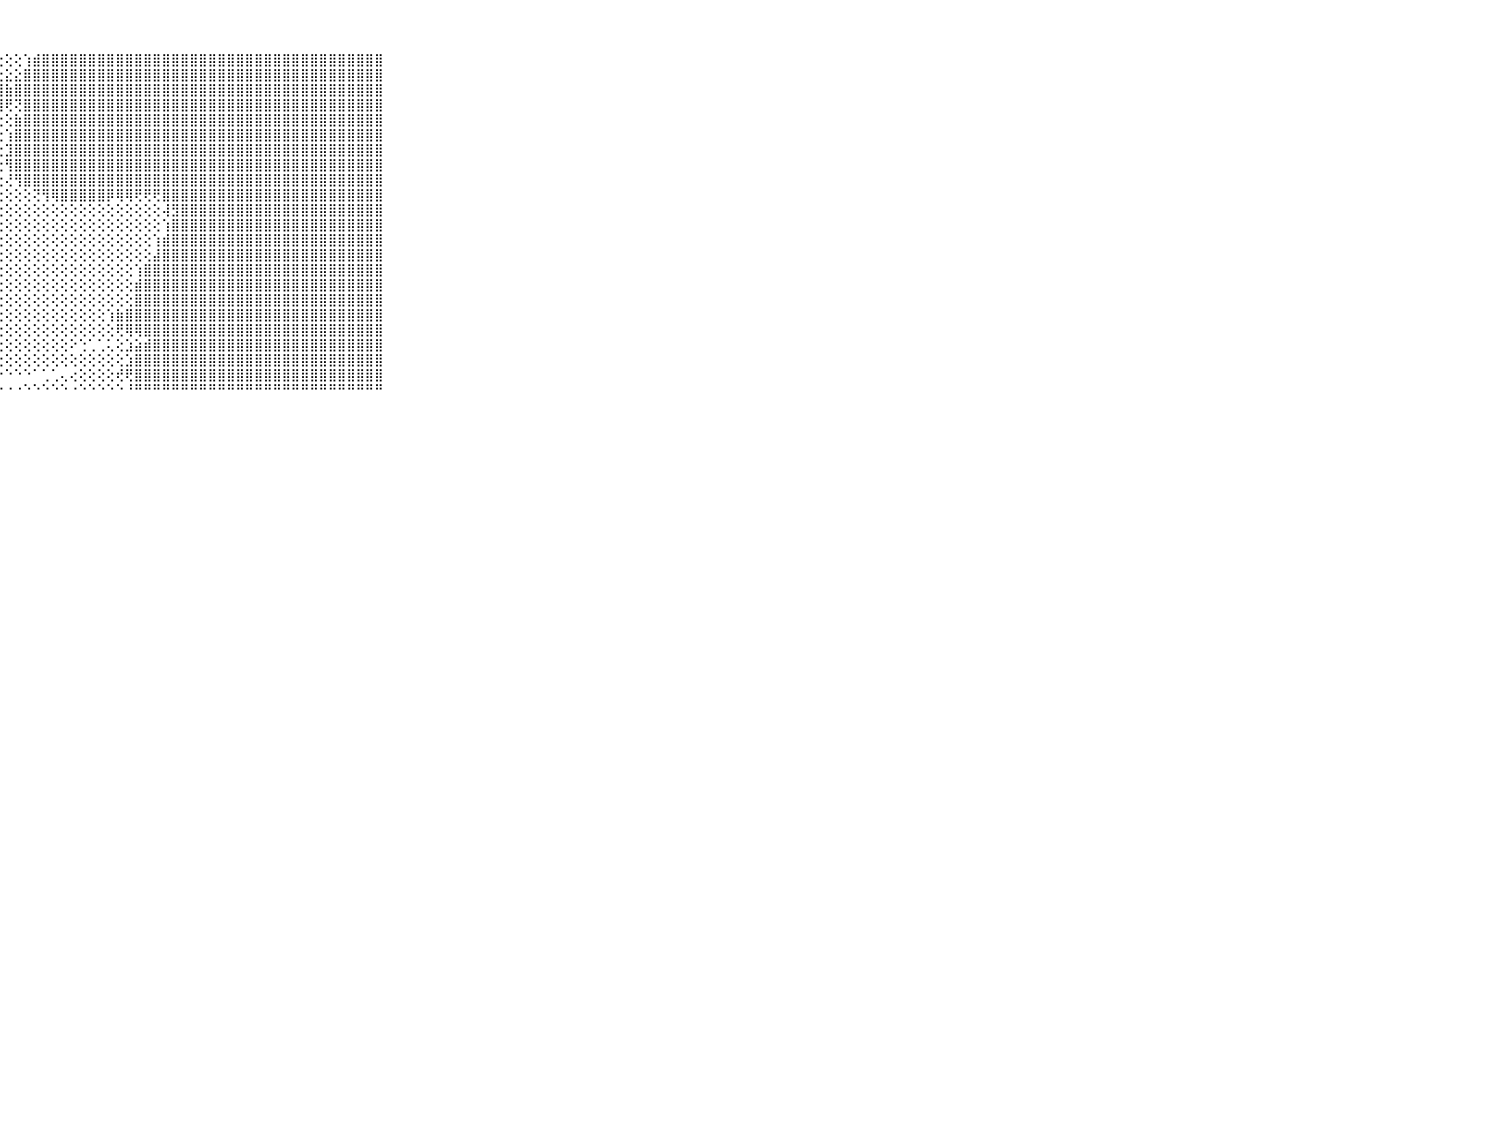

⠀⠀⠀⠀⠀⠀⠀⠀⠀⠀⠀⣿⣿⣿⣿⣿⣿⣿⣿⣿⣿⣿⣿⣿⡿⢏⢕⢕⢕⢕⢱⣾⣿⣿⣿⣿⣿⣿⣿⣿⣿⣿⣿⣿⣿⣿⣿⣿⣿⣿⣿⣿⣿⣿⣿⣿⣿⣿⣿⣿⣿⣿⣿⣿⣿⣿⣿⣿⣿⠀⠀⠀⠀⠀⠀⠀⠀⠀⠀⠀⠀
⠀⠀⠀⠀⠀⠀⠀⠀⠀⠀⠀⣿⣿⣿⣿⣿⣿⣿⣿⣿⣿⣿⣿⣏⡕⢕⡕⣕⣕⣕⣿⣿⣿⣿⣿⣿⣿⣿⣿⣿⣿⣿⣿⣿⣿⣿⣿⣿⣿⣿⣿⣿⣿⣿⣿⣿⣿⣿⣿⣿⣿⣿⣿⣿⣿⣿⣿⣿⣿⠀⠀⠀⠀⠀⠀⠀⠀⠀⠀⠀⠀
⠀⠀⠀⠀⠀⠀⠀⠀⠀⠀⠀⣿⣿⣿⣿⣿⣿⣿⣿⣿⣿⣿⣿⣿⣿⣹⣽⣿⣷⣿⣿⣿⣿⣿⣿⣿⣿⣿⣿⣿⣿⣿⣿⣿⣿⣿⣿⣿⣿⣿⣿⣿⣿⣿⣿⣿⣿⣿⣿⣿⣿⣿⣿⣿⣿⣿⣿⣿⣿⠀⠀⠀⠀⠀⠀⠀⠀⠀⠀⠀⠀
⠀⠀⠀⠀⠀⠀⠀⠀⠀⠀⠀⣿⣿⣿⣿⣿⣿⣿⣿⣿⣿⣿⣿⣿⣽⣿⣿⣿⢟⢝⣿⣿⣿⣿⣿⣿⣿⣿⣿⣿⣿⣿⣿⣿⣿⣿⣿⣿⣿⣿⣿⣿⣿⣿⣿⣿⣿⣿⣿⣿⣿⣿⣿⣿⣿⣿⣿⣿⣿⠀⠀⠀⠀⠀⠀⠀⠀⠀⠀⠀⠀
⠀⠀⠀⠀⠀⠀⠀⠀⠀⠀⠀⣿⣿⣿⣿⣿⣿⣿⣿⣿⣿⣿⣿⣿⣿⣿⡿⢕⢕⣷⣿⣿⣿⣿⣿⣿⣿⣿⣿⣿⣿⣿⣿⣿⣿⣿⣿⣿⣿⣿⣿⣿⣿⣿⣿⣿⣿⣿⣿⣿⣿⣿⣿⣿⣿⣿⣿⣿⣿⠀⠀⠀⠀⠀⠀⠀⠀⠀⠀⠀⠀
⠀⠀⠀⠀⠀⠀⠀⠀⠀⠀⠀⣿⣿⣿⣿⢿⡿⢿⢟⢟⣻⣿⣿⣿⣿⢇⢕⢕⢱⣿⣿⣿⣿⣿⣿⣿⣿⣿⣿⣿⣿⣿⣿⣿⣿⣿⣿⣿⣿⣿⣿⣿⣿⣿⣿⣿⣿⣿⣿⣿⣿⣿⣿⣿⣿⣿⣿⣿⣿⠀⠀⠀⠀⠀⠀⠀⠀⠀⠀⠀⠀
⠀⠀⠀⠀⠀⠀⠀⠀⠀⠀⠀⣿⣿⡯⢫⢕⢕⢕⣱⣾⣿⡿⢏⢕⢕⢕⢕⢕⣹⣿⣿⣿⣿⣿⣿⣿⣿⣿⣿⣿⣿⣿⣿⣿⣿⣿⣿⣿⣿⣿⣿⣿⣿⣿⣿⣿⣿⣿⣿⣿⣿⣿⣿⣿⣿⣿⣿⣿⣿⠀⠀⠀⠀⠀⠀⠀⠀⠀⠀⠀⠀
⠀⠀⠀⠀⠀⠀⠀⠀⠀⠀⠀⣿⣿⣿⣷⣷⣾⣿⡿⣿⢿⢕⢕⢕⢕⢕⢕⢕⢻⣿⣿⣿⣿⣿⣿⣿⣿⣿⣿⣿⣿⣿⣿⣿⣿⣿⣿⣿⣿⣿⣿⣿⣿⣿⣿⣿⣿⣿⣿⣿⣿⣿⣿⣿⣿⣿⣿⣿⣿⠀⠀⠀⠀⠀⠀⠀⠀⠀⠀⠀⠀
⠀⠀⠀⠀⠀⠀⠀⠀⠀⠀⠀⣿⣿⣿⣿⢟⢝⢕⣵⡇⢕⢕⢕⢕⢕⢕⢕⢕⢜⢻⣿⣿⣿⣿⣿⣿⣿⣿⣿⣿⣿⣿⣿⣿⣿⣿⣿⣿⣿⣿⣿⣿⣿⣿⣿⣿⣿⣿⣿⣿⣿⣿⣿⣿⣿⣿⣿⣿⣿⠀⠀⠀⠀⠀⠀⠀⠀⠀⠀⠀⠀
⠀⠀⠀⠀⠀⠀⠀⠀⠀⠀⠀⣿⣿⣿⣇⢕⡕⢺⢇⢕⢕⢕⢕⢕⢕⢕⢕⢕⢕⢕⢕⢝⢻⢿⣿⣿⣿⣿⣿⡿⢿⢿⢟⢟⢟⣿⣿⣿⣿⣿⣿⣿⣿⣿⣿⣿⣿⣿⣿⣿⣿⣿⣿⣿⣿⣿⣿⣿⣿⠀⠀⠀⠀⠀⠀⠀⠀⠀⠀⠀⠀
⠀⠀⠀⠀⠀⠀⠀⠀⠀⠀⠀⣿⣿⣿⣿⣧⡇⢕⢕⢕⢕⢕⢕⢕⢕⢕⢕⢕⢕⢕⢕⢕⢕⢕⢕⢕⢕⢕⢕⢕⢕⢕⢕⢕⢕⢼⣻⣿⣿⣿⣿⣿⣿⣿⣿⣿⣿⣿⣿⣿⣿⣿⣿⣿⣿⣿⣿⣿⣿⠀⠀⠀⠀⠀⠀⠀⠀⠀⠀⠀⠀
⠀⠀⠀⠀⠀⠀⠀⠀⠀⠀⠀⣿⣿⣿⡿⢏⢕⢕⢕⢕⢕⢕⢕⢕⢕⢕⢕⢕⢕⢕⢕⢕⢕⢕⢕⢕⢕⢕⢕⢕⢕⢕⢕⢕⢕⢱⣿⣿⣿⣿⣿⣿⣿⣿⣿⣿⣿⣿⣿⣿⣿⣿⣿⣿⣿⣿⣿⣿⣿⠀⠀⠀⠀⠀⠀⠀⠀⠀⠀⠀⠀
⠀⠀⠀⠀⠀⠀⠀⠀⠀⠀⠀⣿⣿⣿⢕⢕⢕⢕⢕⢕⢕⢕⢕⢕⢕⢕⢕⢕⢕⢕⢕⢕⢕⢕⢕⢕⢕⢕⢕⢕⢕⢕⢕⢕⢱⣾⣿⣿⣿⣿⣿⣿⣿⣿⣿⣿⣿⣿⣿⣿⣿⣿⣿⣿⣿⣿⣿⣿⣿⠀⠀⠀⠀⠀⠀⠀⠀⠀⠀⠀⠀
⠀⠀⠀⠀⠀⠀⠀⠀⠀⠀⠀⣿⣿⢕⢕⢕⢕⢕⢕⢕⢕⢕⢕⢕⢕⢕⢕⢕⢕⢕⢕⢕⢕⢕⢕⢕⢕⢕⢕⢕⢕⢕⢕⢕⣼⣿⣿⣿⣿⣿⣿⣿⣿⣿⣿⣿⣿⣿⣿⣿⣿⣿⣿⣿⣿⣿⣿⣿⣿⠀⠀⠀⠀⠀⠀⠀⠀⠀⠀⠀⠀
⠀⠀⠀⠀⠀⠀⠀⠀⠀⠀⠀⣿⢕⢕⢕⢕⢕⢕⢕⢕⢕⢕⢕⢕⢕⢕⢕⢕⢕⢕⢕⢕⢕⢕⢕⢕⢕⢕⢕⢕⢕⢕⢱⣿⣿⣿⣿⣿⣿⣿⣿⣿⣿⣿⣿⣿⣿⣿⣿⣿⣿⣿⣿⣿⣿⣿⣿⣿⣿⠀⠀⠀⠀⠀⠀⠀⠀⠀⠀⠀⠀
⠀⠀⠀⠀⠀⠀⠀⠀⠀⠀⠀⣿⡇⢕⢕⢕⢕⢕⢕⢕⢕⢕⢕⢕⢕⢕⢕⢕⢕⢕⢕⢕⢕⢕⢕⢕⢕⢕⢕⢕⢕⢕⣾⣿⣿⣿⣿⣿⣿⣿⣿⣿⣿⣿⣿⣿⣿⣿⣿⣿⣿⣿⣿⣿⣿⣿⣿⣿⣿⠀⠀⠀⠀⠀⠀⠀⠀⠀⠀⠀⠀
⠀⠀⠀⠀⠀⠀⠀⠀⠀⠀⠀⣿⣷⡕⢕⢕⢕⢕⢕⢕⢕⢕⢕⢕⢕⢕⢕⢕⢕⢕⢕⢕⢕⢕⢕⢕⢕⢕⢕⢕⢕⢕⣿⣿⣿⣿⣿⣿⣿⣿⣿⣿⣿⣿⣿⣿⣿⣿⣿⣿⣿⣿⣿⣿⣿⣿⣿⣿⣿⠀⠀⠀⠀⠀⠀⠀⠀⠀⠀⠀⠀
⠀⠀⠀⠀⠀⠀⠀⠀⠀⠀⠀⣿⣿⡧⢕⢕⢕⢕⢕⢕⢕⢕⢕⢕⢕⢕⢕⢕⢕⢕⢕⢕⢕⢕⢕⢕⢕⢕⢕⢱⣷⣿⣿⣿⣿⣿⣿⣿⣿⣿⣿⣿⣿⣿⣿⣿⣿⣿⣿⣿⣿⣿⣿⣿⣿⣿⣿⣿⣿⠀⠀⠀⠀⠀⠀⠀⠀⠀⠀⠀⠀
⠀⠀⠀⠀⠀⠀⠀⠀⠀⠀⠀⣿⣿⡿⢇⢕⢕⢕⢕⢕⢕⢕⢕⢕⢕⢕⢕⢕⢕⢕⢕⢕⢕⢕⢕⢕⢕⢕⢕⢕⢟⢿⢿⣿⣿⣿⣿⣿⣿⣿⣿⣿⣿⣿⣿⣿⣿⣿⣿⣿⣿⣿⣿⣿⣿⣿⣿⣿⣿⠀⠀⠀⠀⠀⠀⠀⠀⠀⠀⠀⠀
⠀⠀⠀⠀⠀⠀⠀⠀⠀⠀⠀⣿⣿⡕⢇⢕⢕⢕⢕⢕⢕⢕⢕⢕⢕⢕⢕⢕⢕⢕⢕⢕⢕⢕⢕⠕⢑⢁⢁⢅⢕⣱⣵⣾⣿⣿⣿⣿⣿⣿⣿⣿⣿⣿⣿⣿⣿⣿⣿⣿⣿⣿⣿⣿⣿⣿⣿⣿⣿⠀⠀⠀⠀⠀⠀⠀⠀⠀⠀⠀⠀
⠀⠀⠀⠀⠀⠀⠀⠀⠀⠀⠀⣿⣿⣷⣷⡷⢕⢕⢕⢕⢕⢕⢕⢕⢕⢕⢕⢕⢕⢕⢕⢕⢕⢕⢕⢕⢕⢕⢕⢕⢕⣱⣿⣿⣿⣿⣿⣿⣿⣿⣿⣿⣿⣿⣿⣿⣿⣿⣿⣿⣿⣿⣿⣿⣿⣿⣿⣿⣿⠀⠀⠀⠀⠀⠀⠀⠀⠀⠀⠀⠀
⠀⠀⠀⠀⠀⠀⠀⠀⠀⠀⠀⣿⣿⣿⣿⣷⢕⢕⢕⢕⢕⢕⢕⢕⢕⢕⠕⠕⠑⠑⠑⠁⢁⢁⢄⢔⢕⢕⢕⢕⢞⢟⣿⣿⣿⣿⣿⣿⣿⣿⣿⣿⣿⣿⣿⣿⣿⣿⣿⣿⣿⣿⣿⣿⣿⣿⣿⣿⣿⠀⠀⠀⠀⠀⠀⠀⠀⠀⠀⠀⠀
⠀⠀⠀⠀⠀⠀⠀⠀⠀⠀⠀⠛⠛⠛⠛⠛⠑⠑⠑⠑⠑⠑⠑⠑⠑⠀⠐⠐⠐⠐⠑⠑⠑⠑⠑⠐⠑⠑⠑⠑⠑⠘⠛⠛⠛⠛⠛⠛⠛⠛⠛⠛⠛⠛⠛⠛⠛⠛⠛⠛⠛⠛⠛⠛⠛⠛⠛⠛⠛⠀⠀⠀⠀⠀⠀⠀⠀⠀⠀⠀⠀